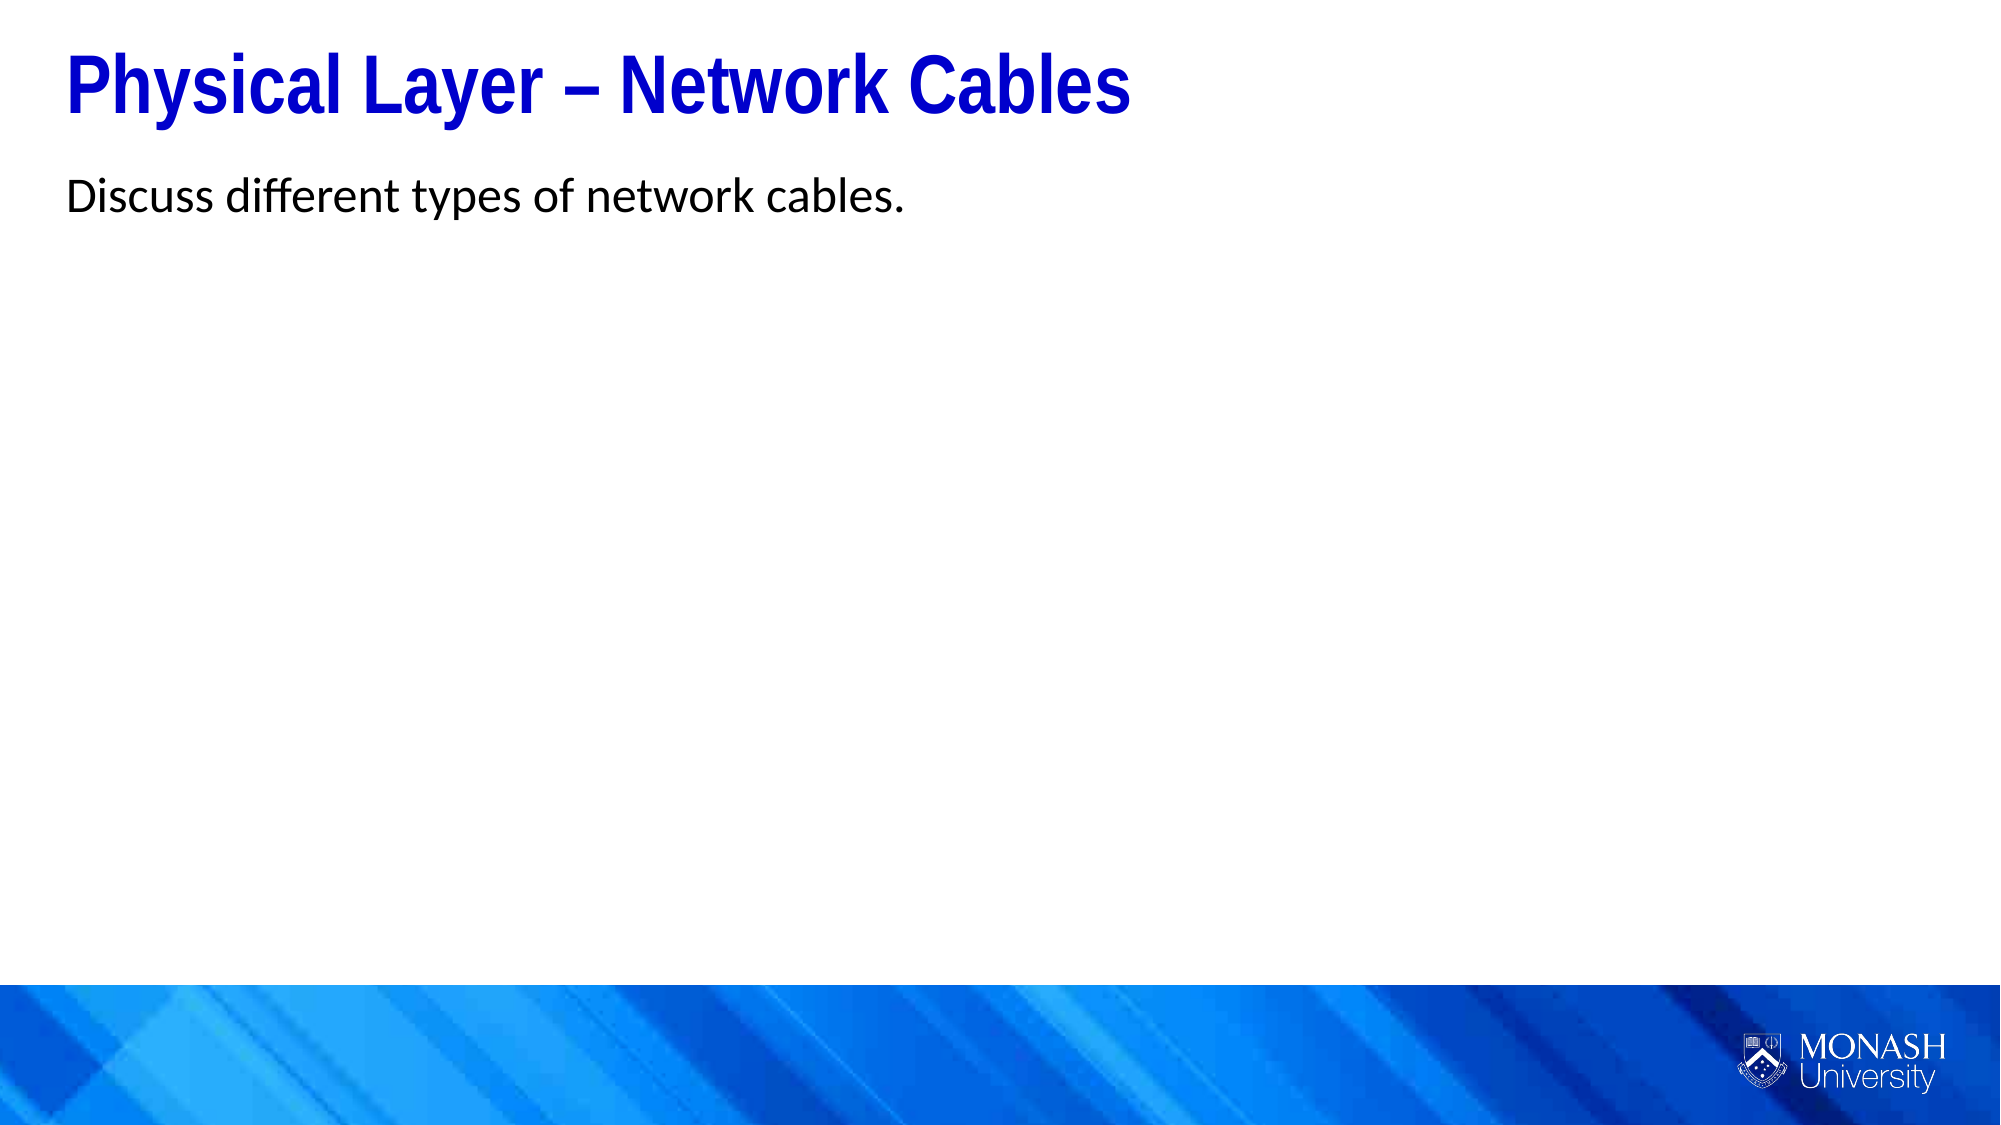

Physical Layer – Network Cables
Discuss different types of network cables.